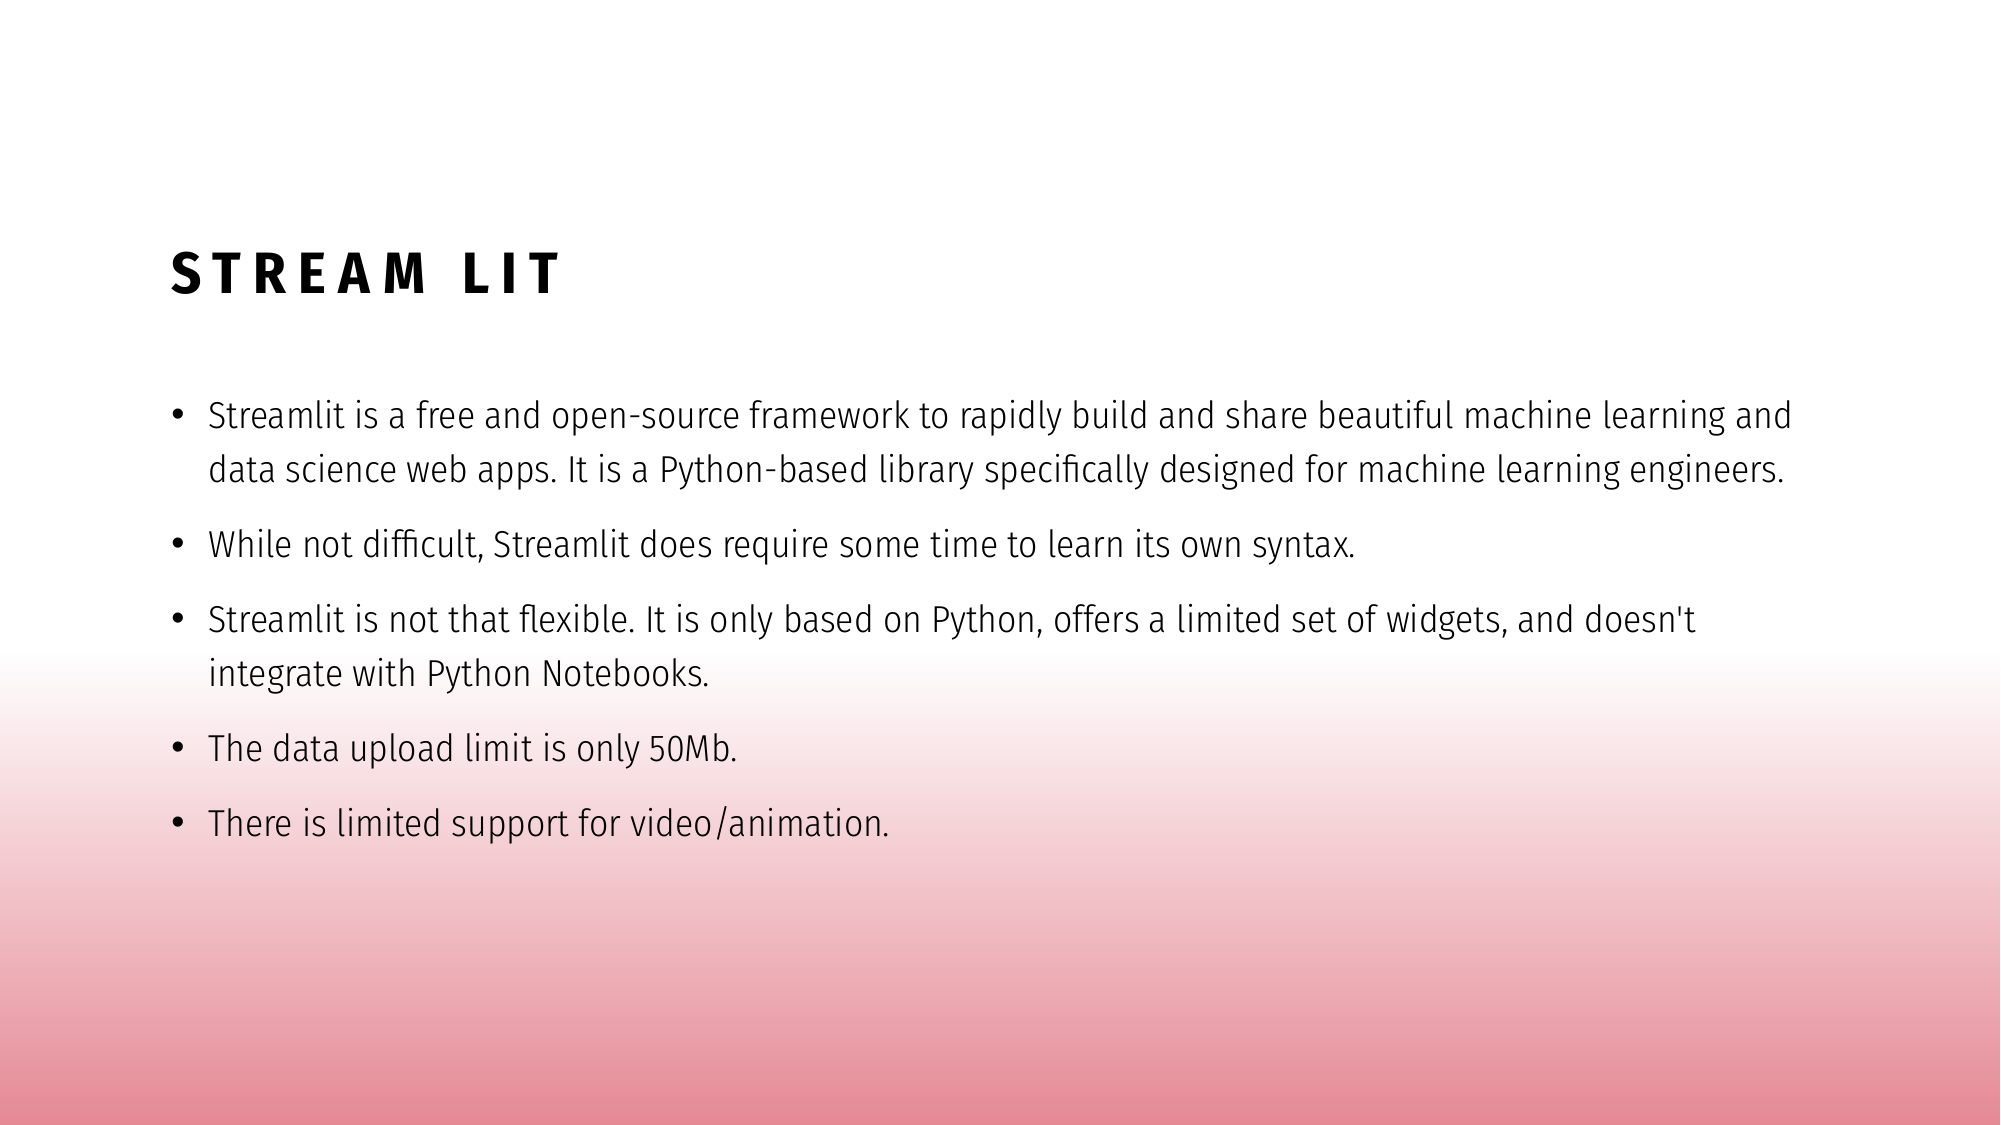

# Stream lit
Streamlit is a free and open-source framework to rapidly build and share beautiful machine learning and data science web apps. It is a Python-based library specifically designed for machine learning engineers.
While not difficult, Streamlit does require some time to learn its own syntax.
Streamlit is not that flexible. It is only based on Python, offers a limited set of widgets, and doesn't integrate with Python Notebooks.
The data upload limit is only 50Mb.
There is limited support for video/animation.